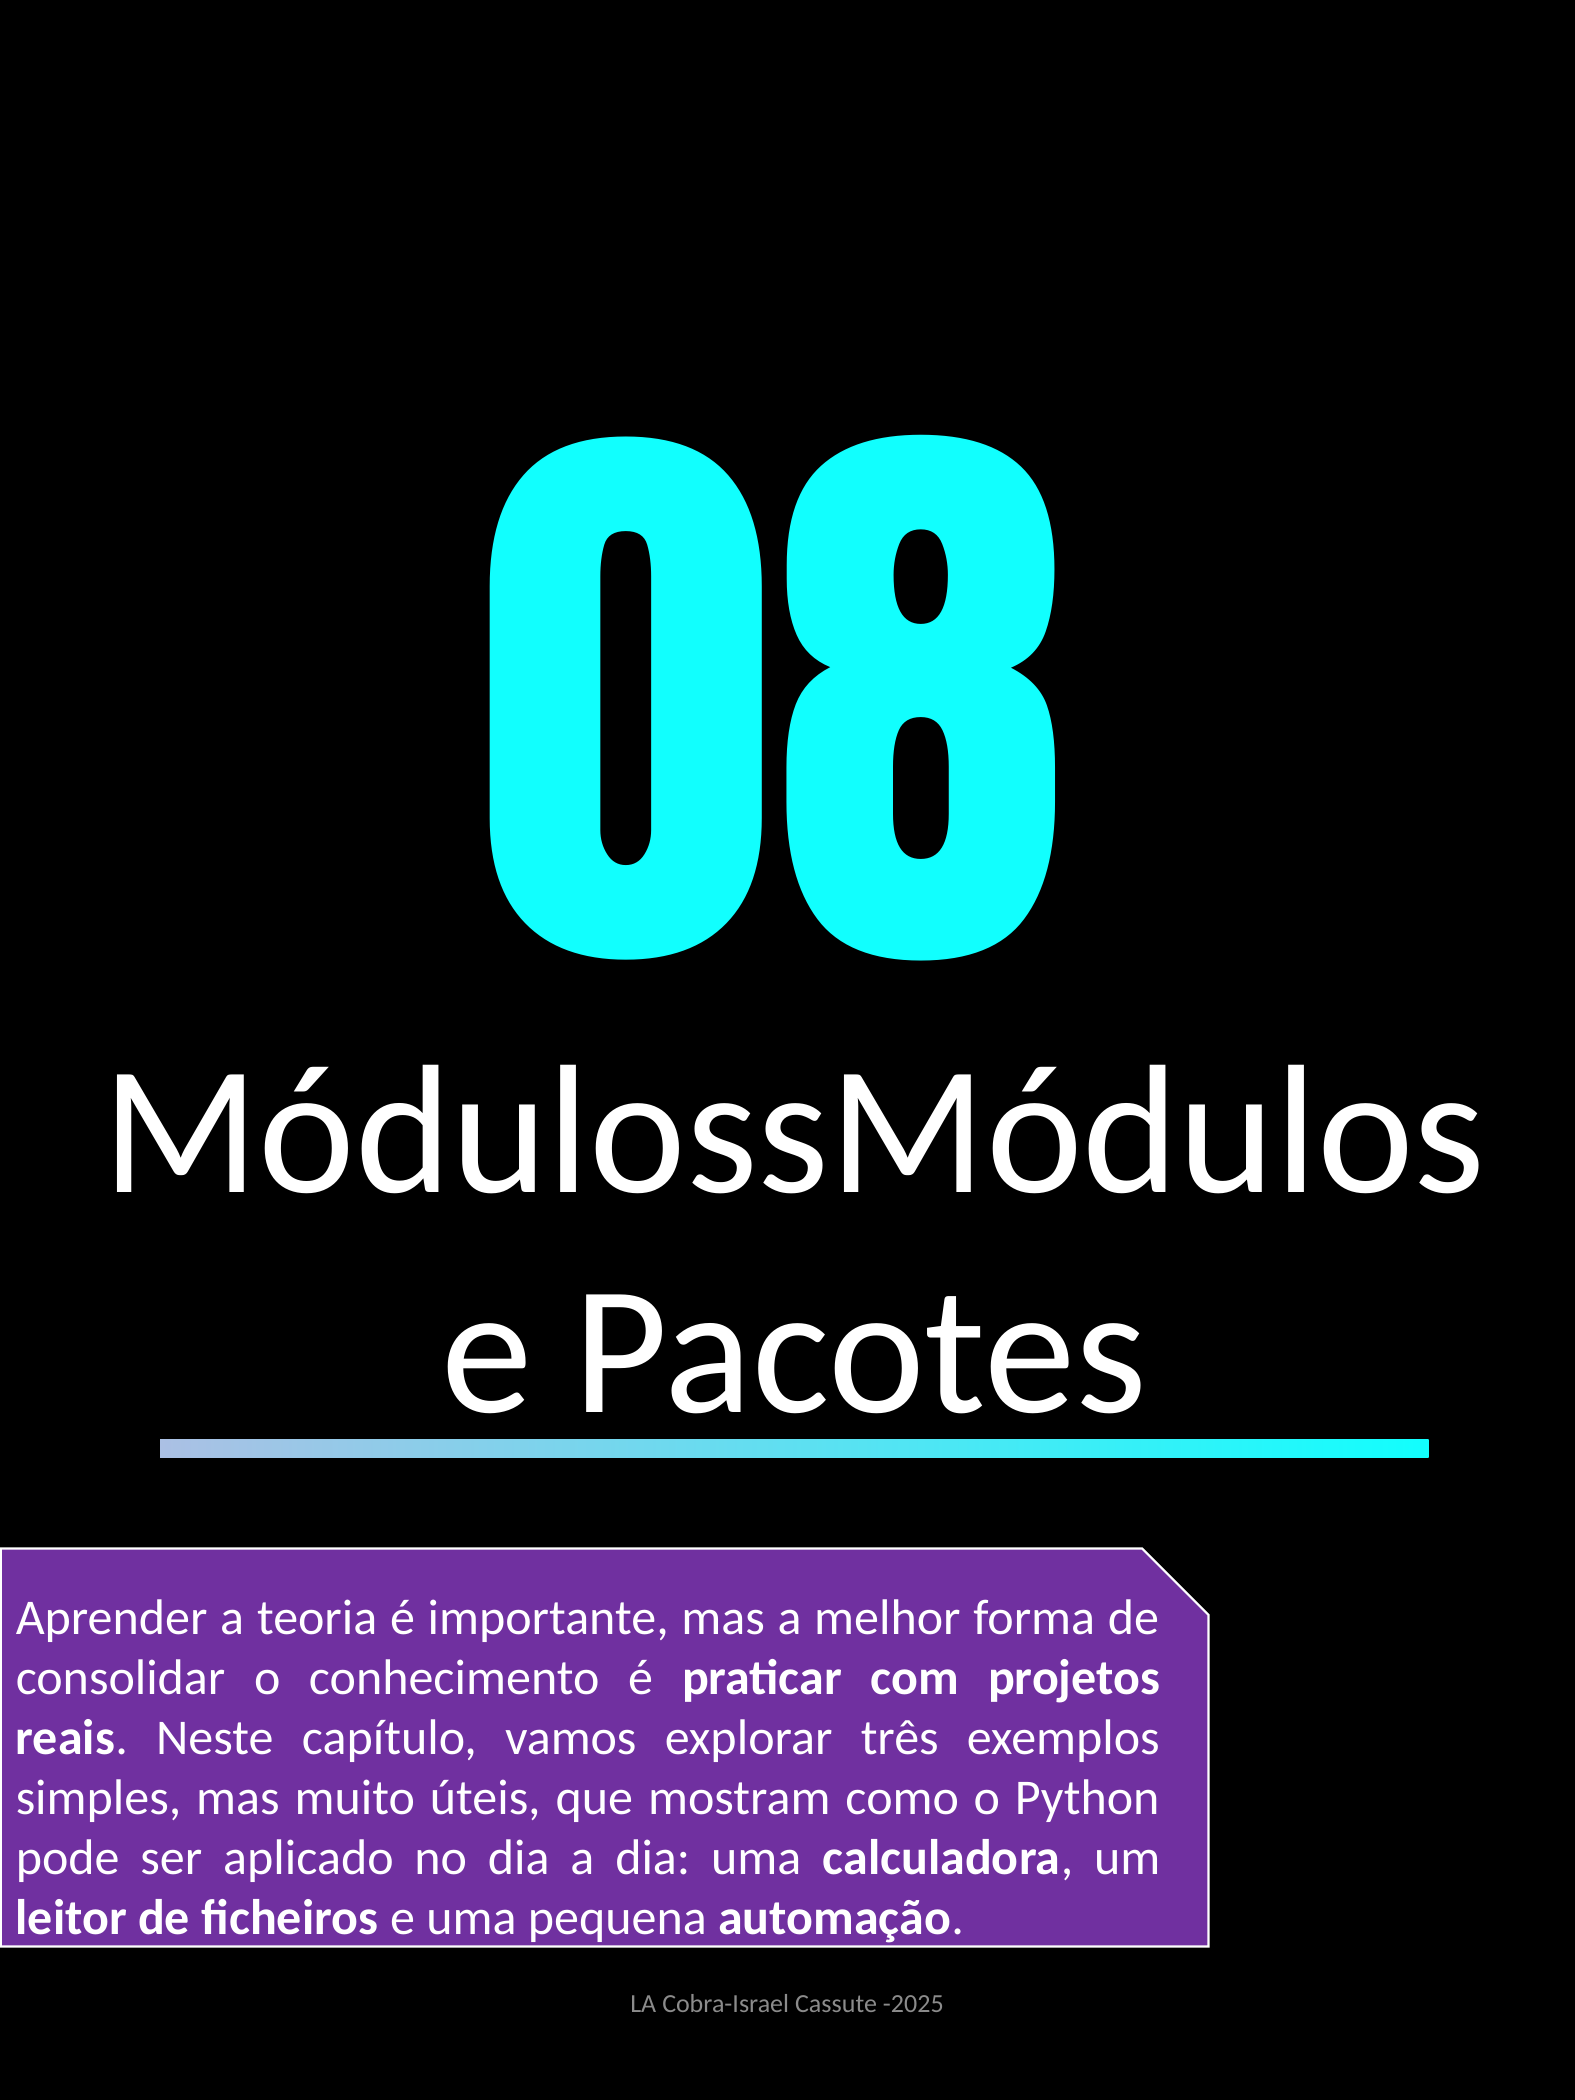

08
MódulossMódulos e Pacotes

Aprender a teoria é importante, mas a melhor forma de consolidar o conhecimento é praticar com projetos reais. Neste capítulo, vamos explorar três exemplos simples, mas muito úteis, que mostram como o Python pode ser aplicado no dia a dia: uma calculadora, um leitor de ficheiros e uma pequena automação.
LA Cobra-Israel Cassute -2025
33